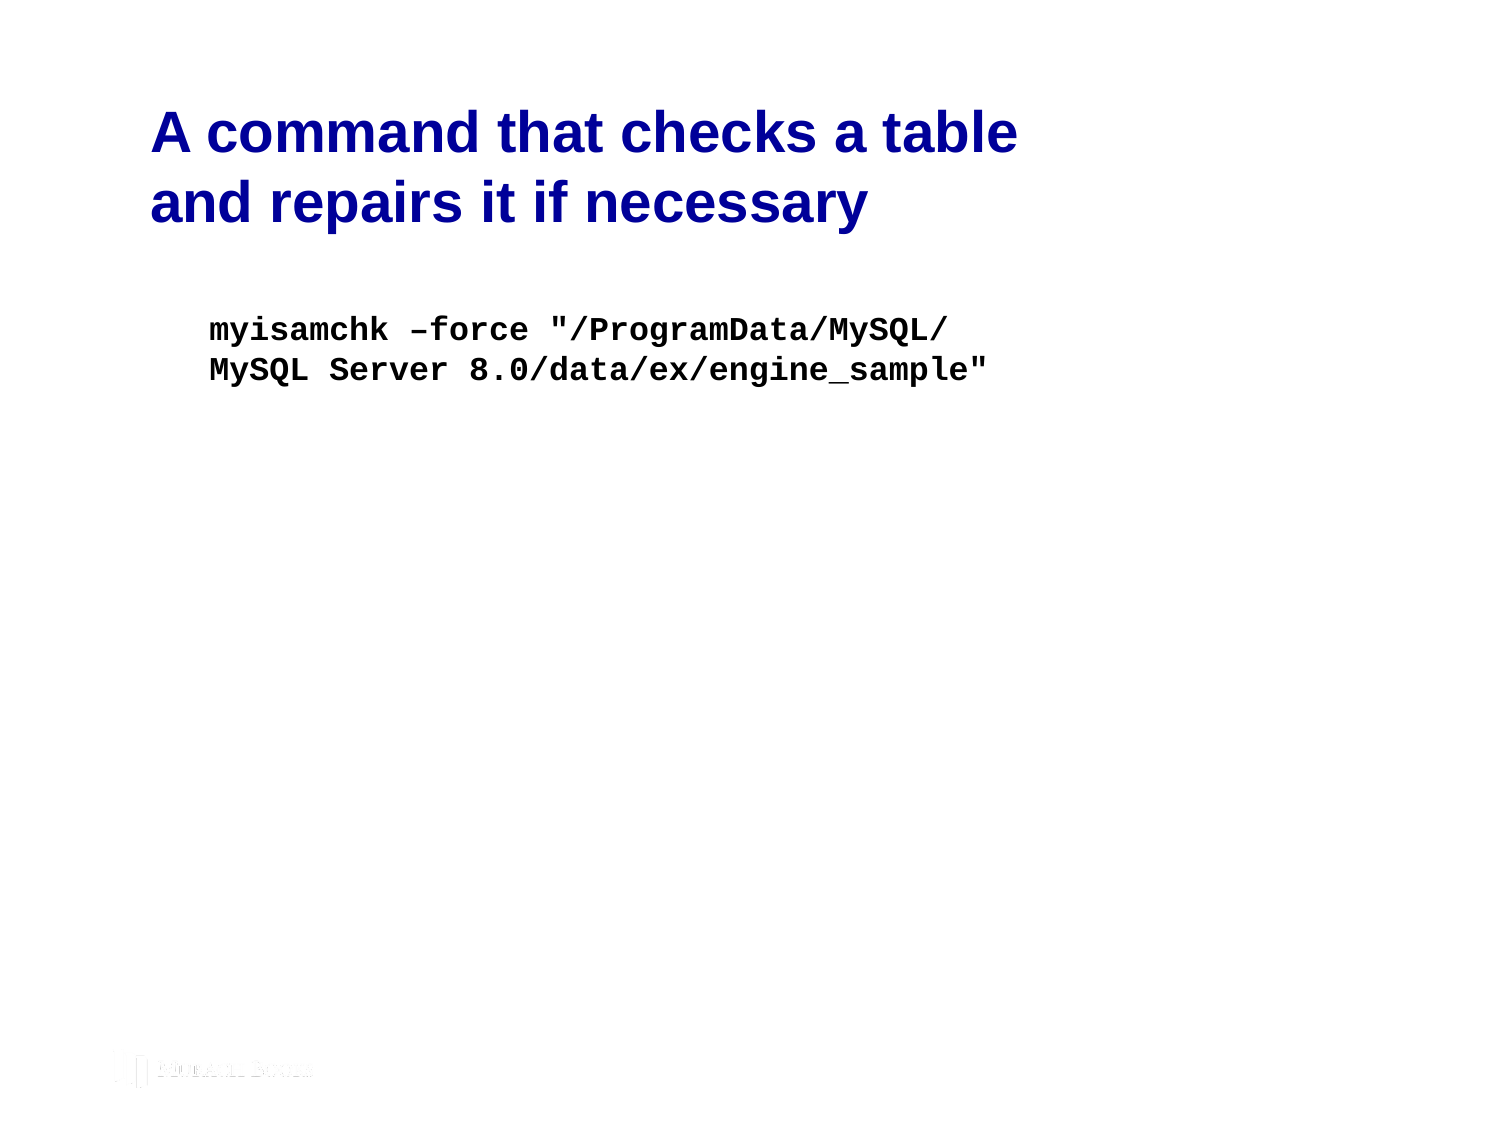

# A command that checks a table and repairs it if necessary
myisamchk –force "/ProgramData/MySQL/
MySQL Server 8.0/data/ex/engine_sample"

© 2019, Mike Murach & Associates, Inc.
Murach’s MySQL 3rd Edition

C19, Slide 378